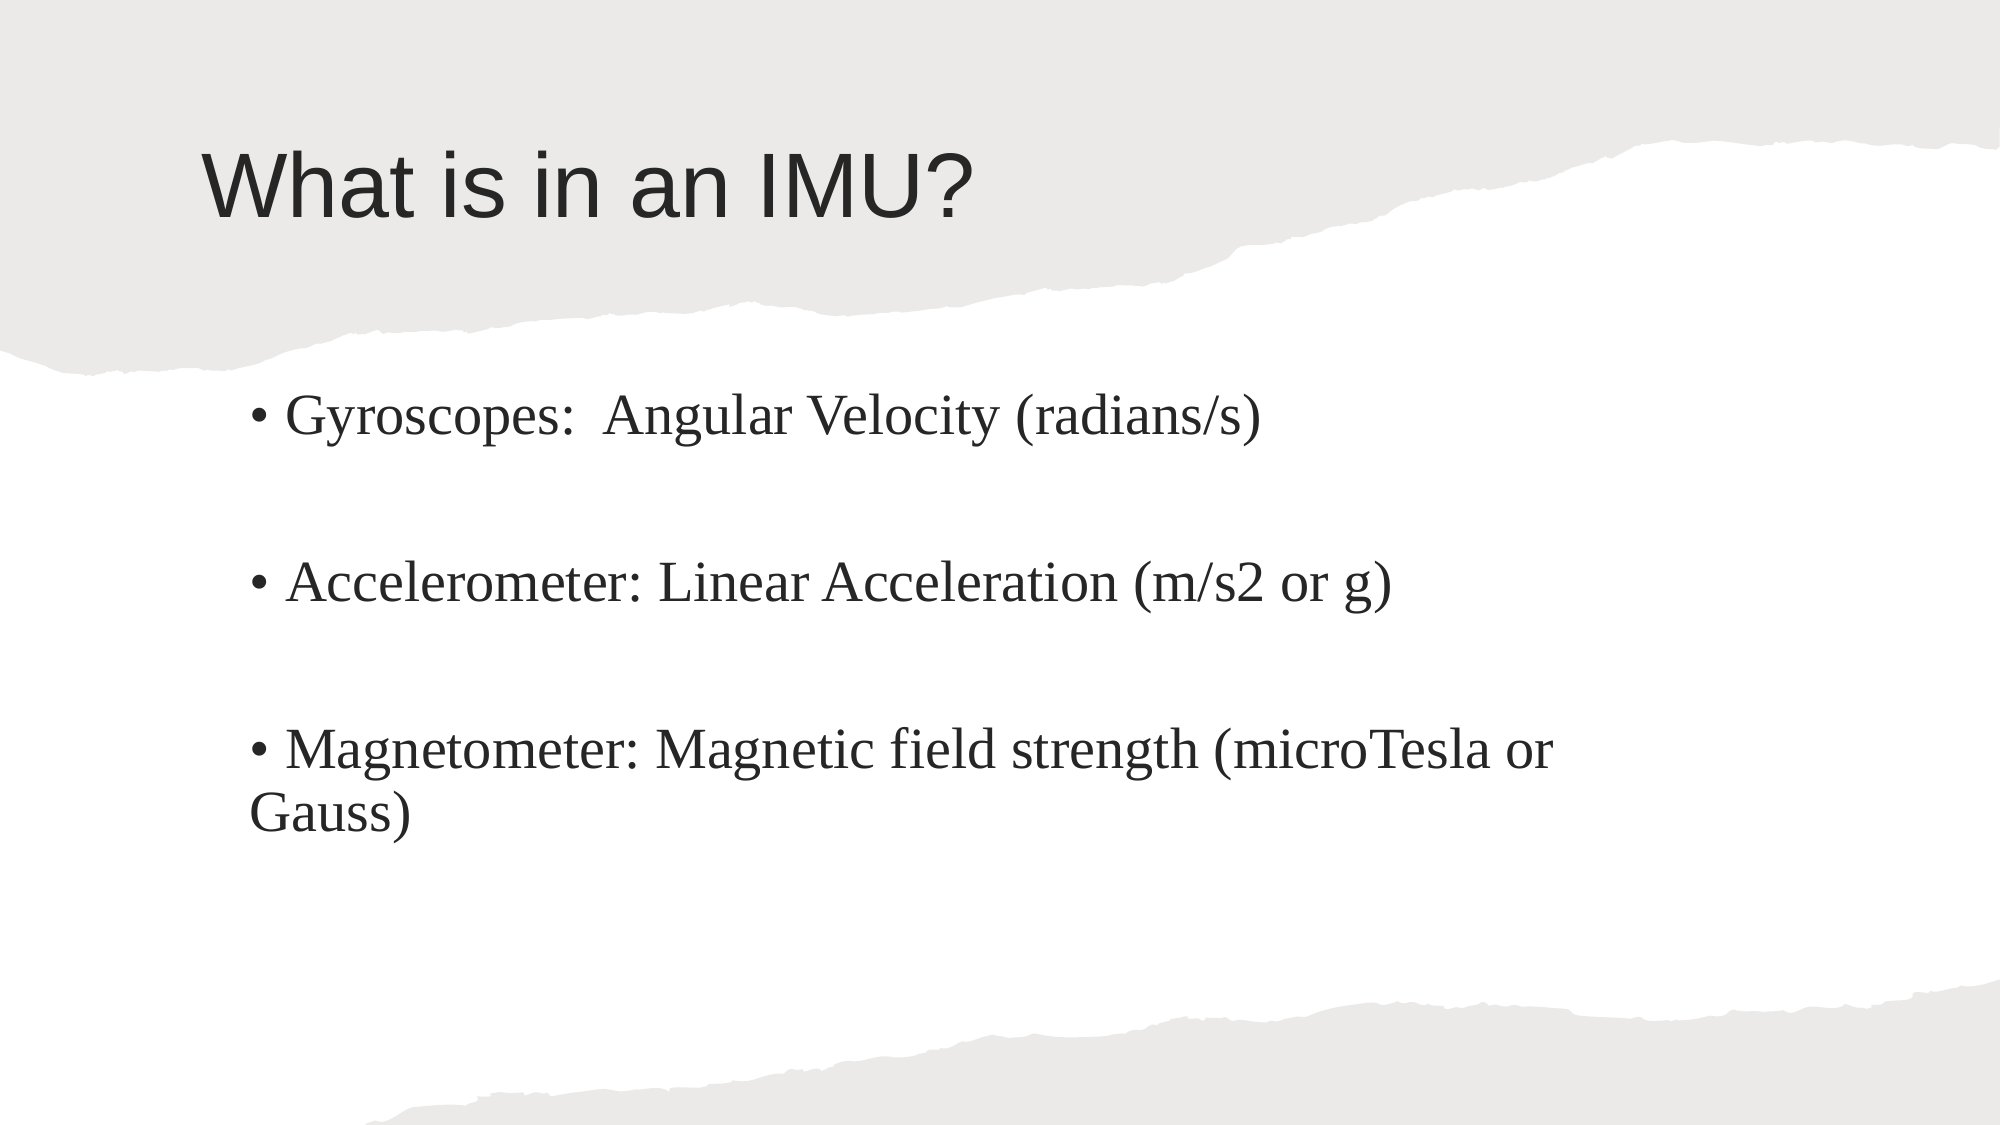

# What is in an IMU?
• Gyroscopes:  Angular Velocity (radians/s)

• Accelerometer: Linear Acceleration (m/s2 or g)

• Magnetometer: Magnetic field strength (microTesla or Gauss)